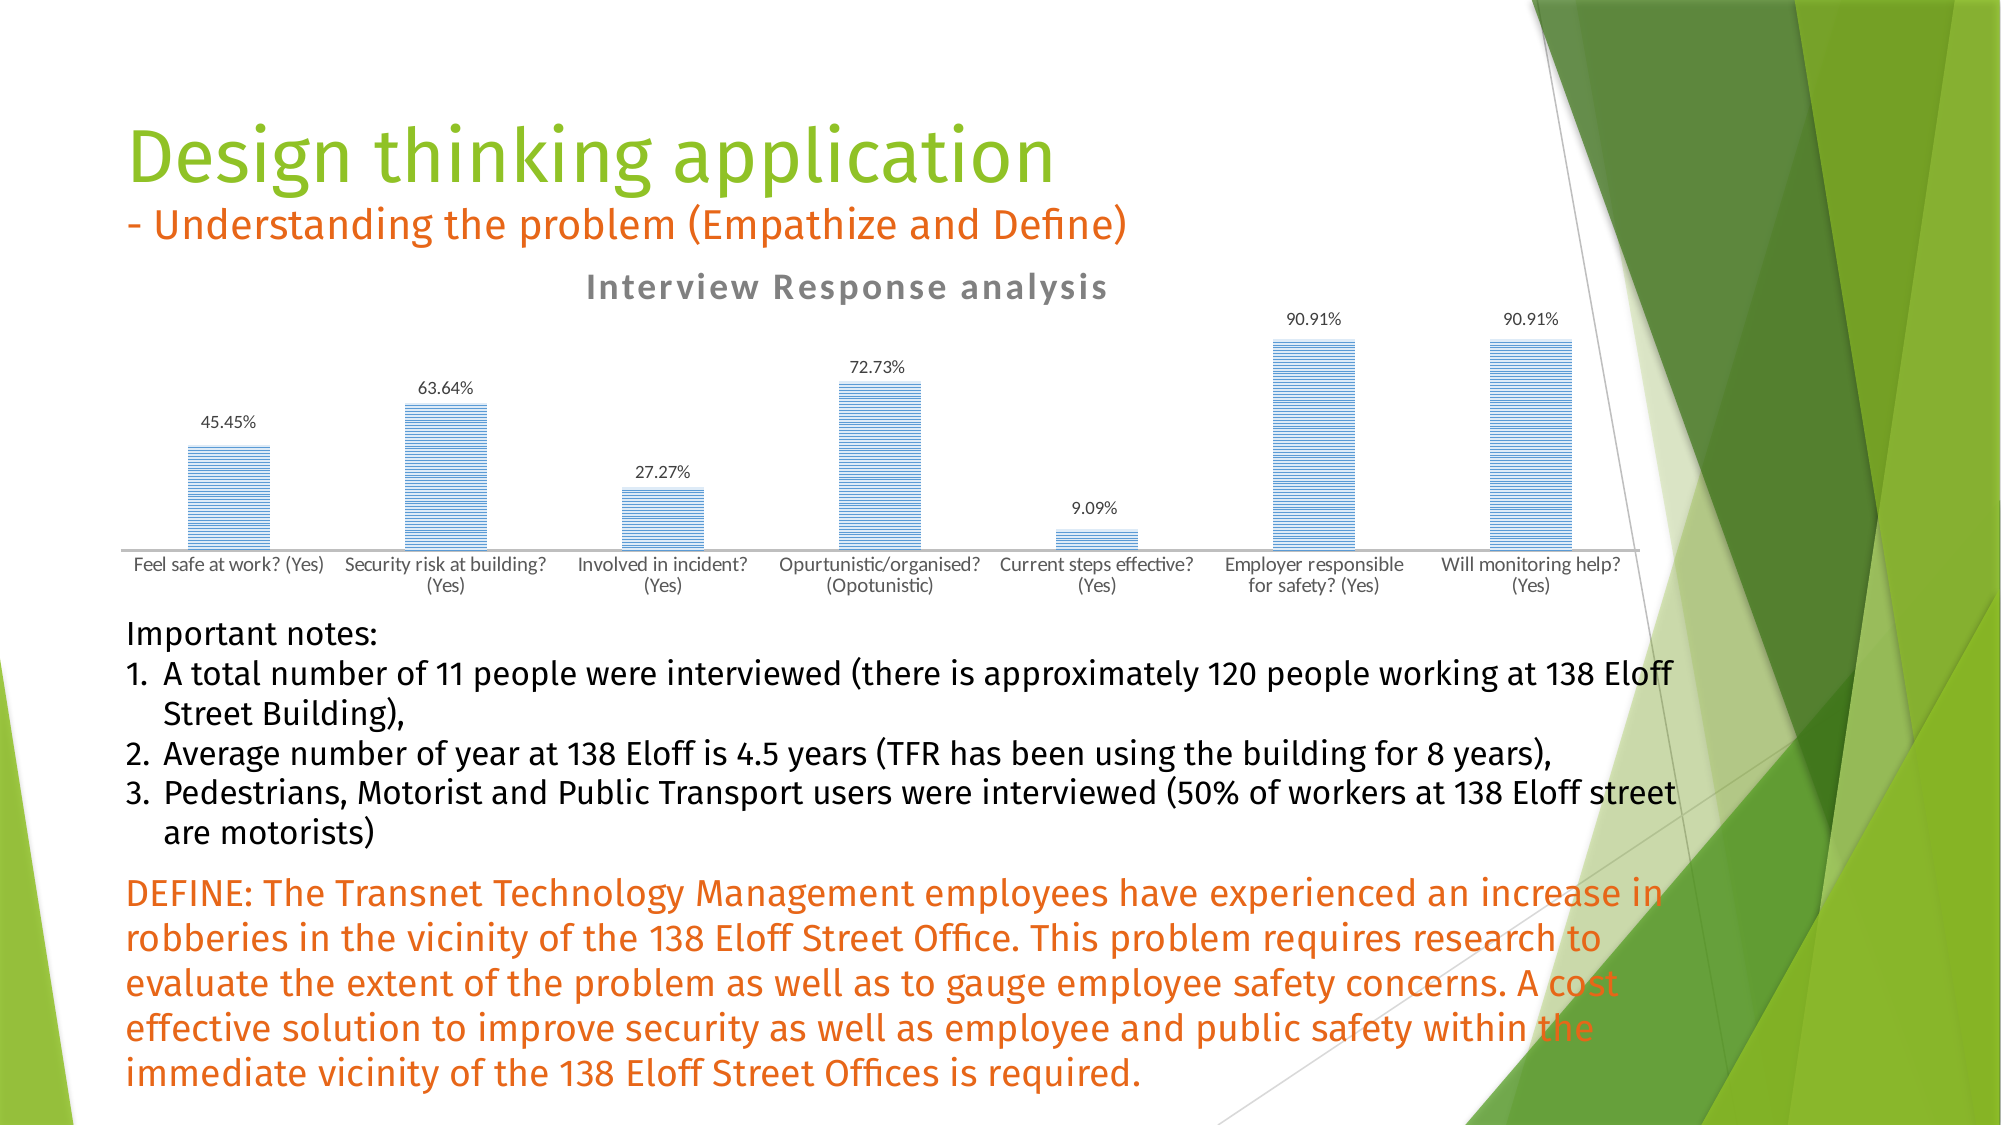

# Design thinking application - Understanding the problem (Empathize and Define)

### Chart: Interview Response analysis

| Category |  |
|---|---|
| Feel safe at work? (Yes) | 0.45454545454545453 |
| Security risk at building? (Yes) | 0.6363636363636364 |
| Involved in incident? (Yes) | 0.2727272727272727 |
| Opurtunistic/organised? (Opotunistic) | 0.7272727272727273 |
| Current steps effective? (Yes) | 0.09090909090909091 |
| Employer responsible for safety? (Yes) | 0.9090909090909091 |
| Will monitoring help? (Yes) | 0.9090909090909091 |
Important notes:
A total number of 11 people were interviewed (there is approximately 120 people working at 138 Eloff Street Building),
Average number of year at 138 Eloff is 4.5 years (TFR has been using the building for 8 years),
Pedestrians, Motorist and Public Transport users were interviewed (50% of workers at 138 Eloff street are motorists)
DEFINE: The Transnet Technology Management employees have experienced an increase in robberies in the vicinity of the 138 Eloff Street Office. This problem requires research to evaluate the extent of the problem as well as to gauge employee safety concerns. A cost effective solution to improve security as well as employee and public safety within the immediate vicinity of the 138 Eloff Street Offices is required.